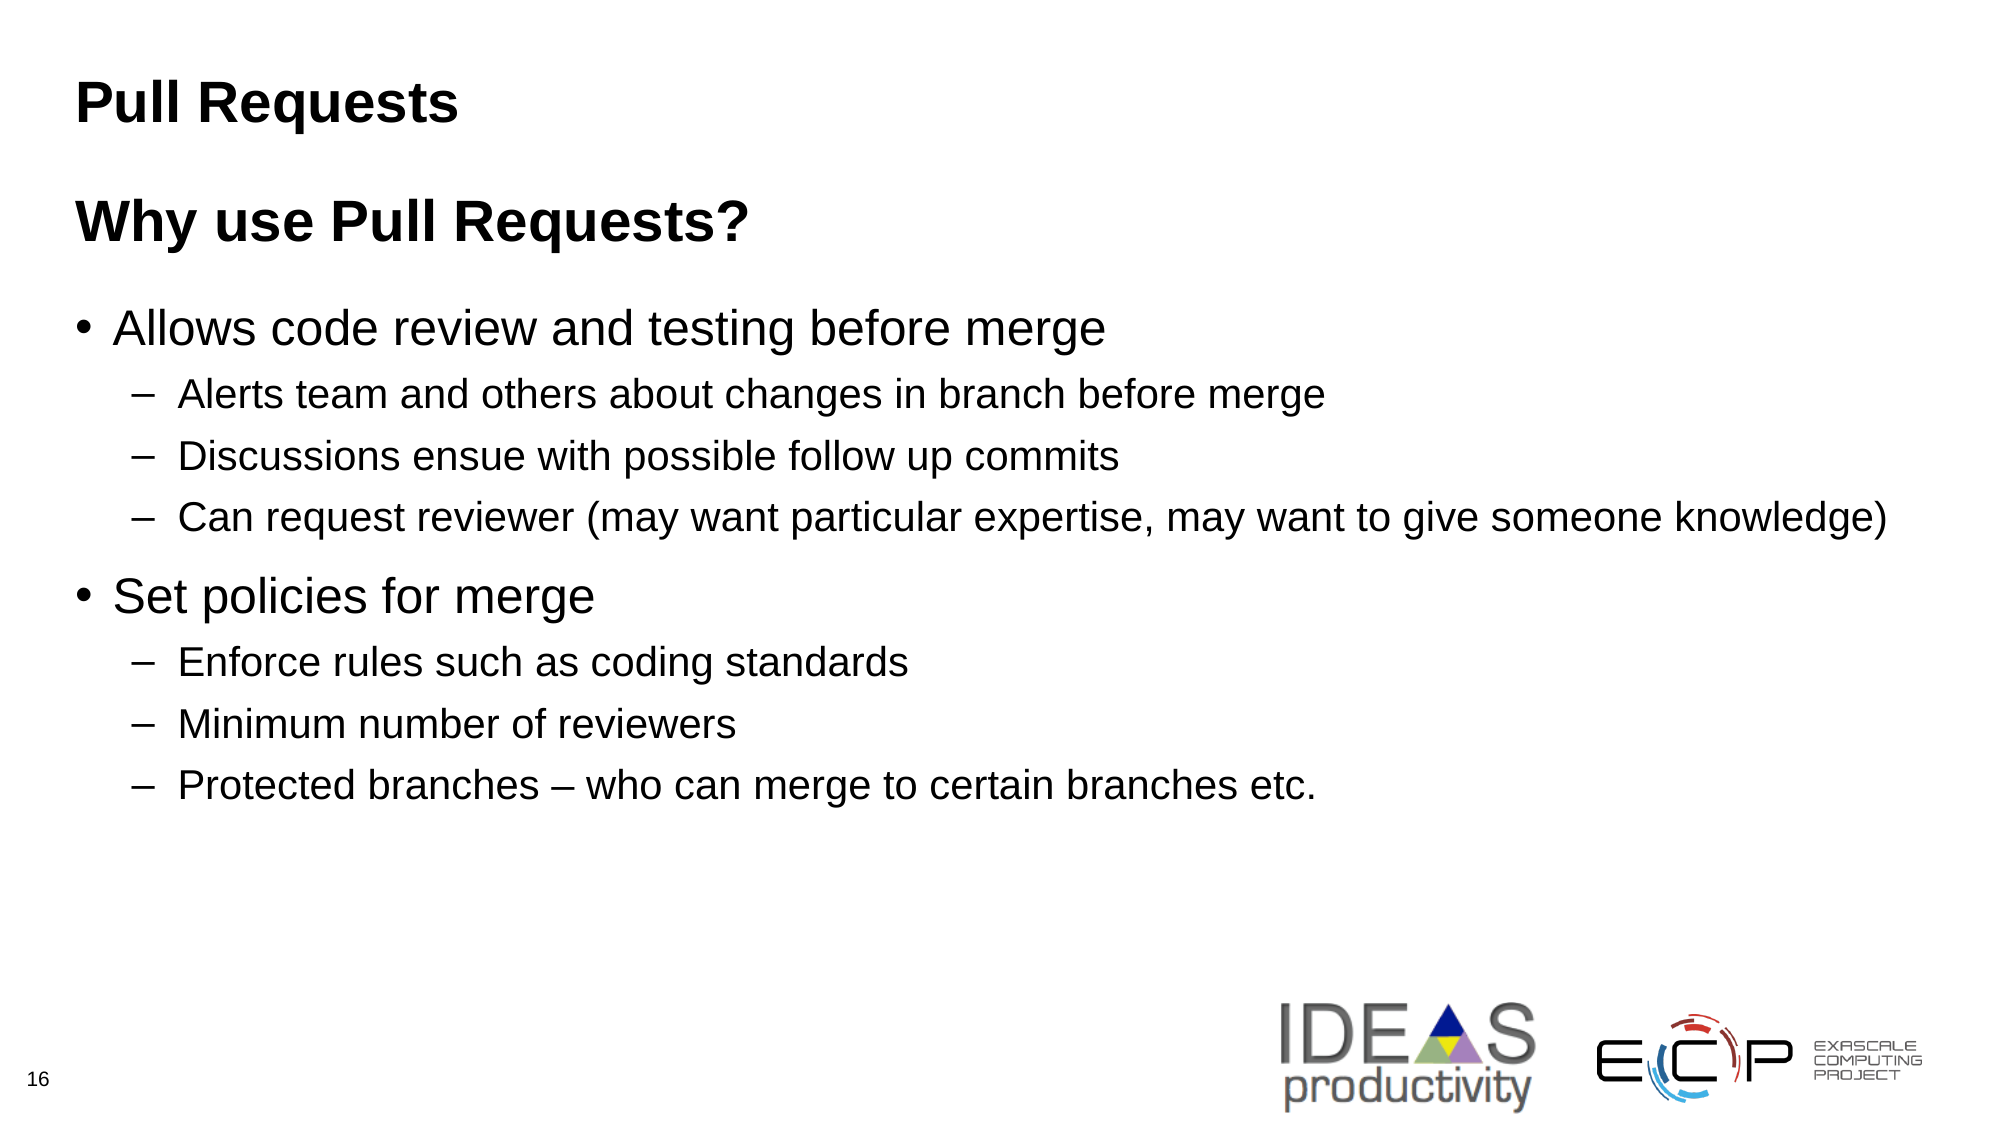

# Pull Requests Why use Pull Requests?
Allows code review and testing before merge
Alerts team and others about changes in branch before merge
Discussions ensue with possible follow up commits
Can request reviewer (may want particular expertise, may want to give someone knowledge)
Set policies for merge
Enforce rules such as coding standards
Minimum number of reviewers
Protected branches – who can merge to certain branches etc.